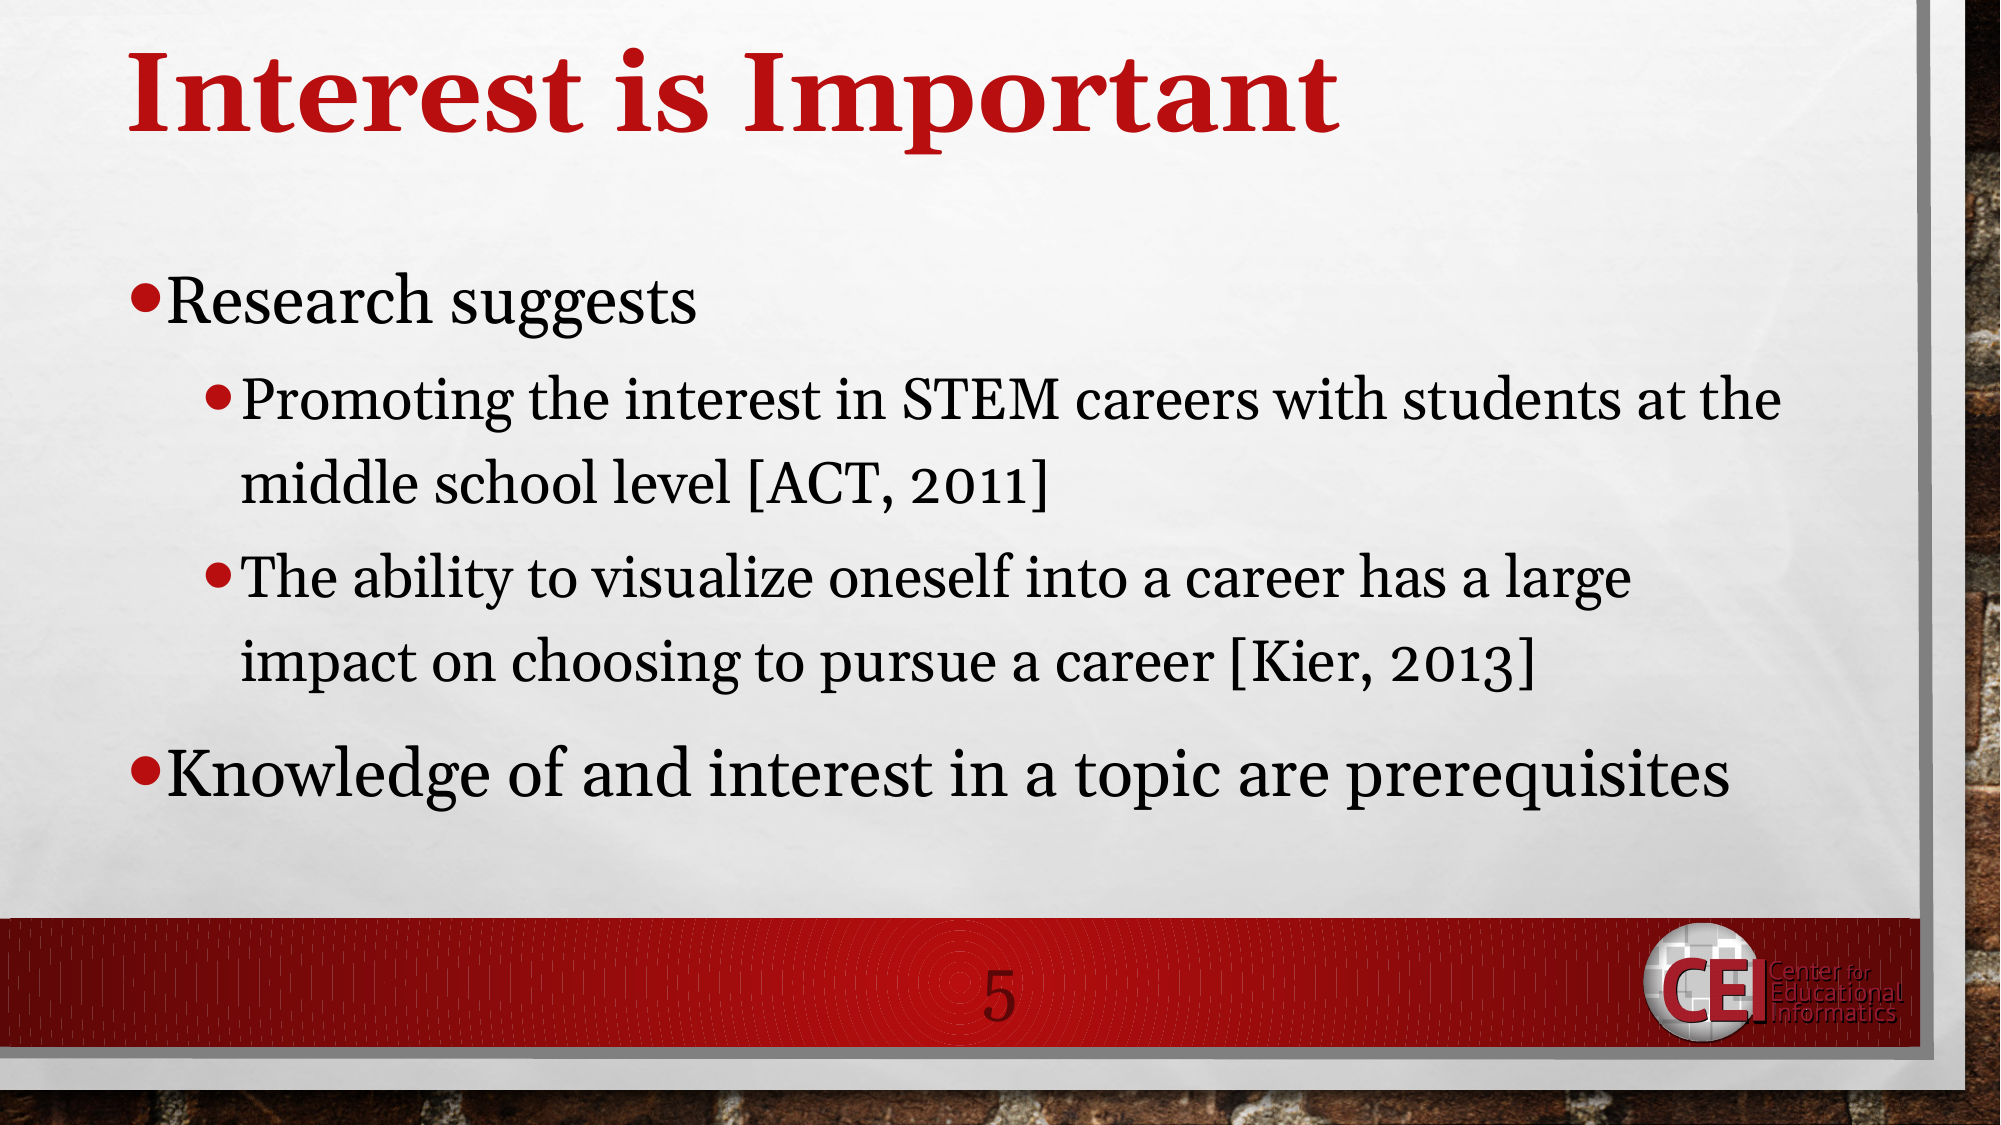

# Interest is Important
Research suggests
Promoting the interest in STEM careers with students at the middle school level [ACT, 2011]
The ability to visualize oneself into a career has a large impact on choosing to pursue a career [Kier, 2013]
Knowledge of and interest in a topic are prerequisites
5